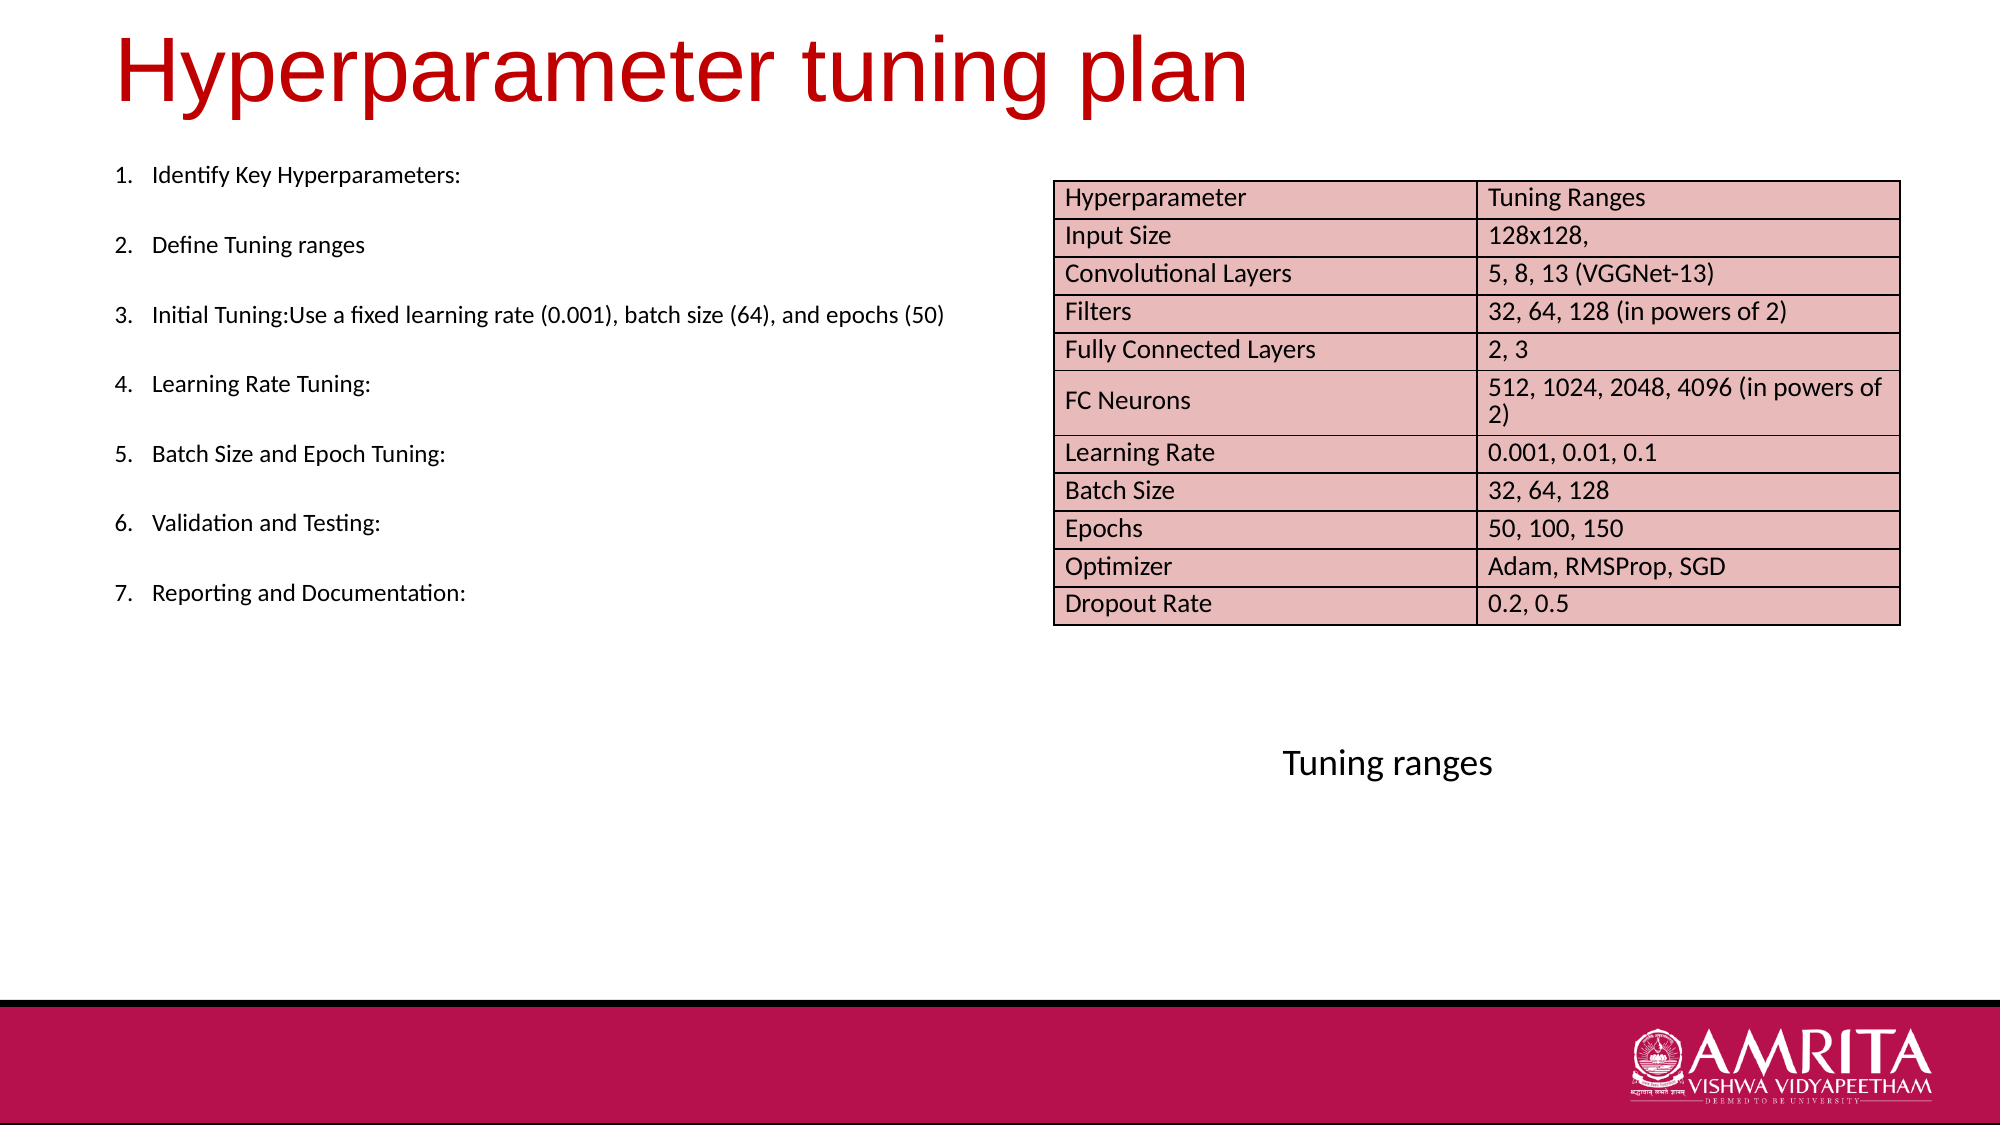

# Hyperparameter tuning plan
Identify Key Hyperparameters:
Define Tuning ranges
Initial Tuning:Use a fixed learning rate (0.001), batch size (64), and epochs (50)
Learning Rate Tuning:
Batch Size and Epoch Tuning:
Validation and Testing:
Reporting and Documentation:

| Hyperparameter | Tuning Ranges |
| --- | --- |
| Input Size | 128x128, |
| Convolutional Layers | 5, 8, 13 (VGGNet-13) |
| Filters | 32, 64, 128 (in powers of 2) |
| Fully Connected Layers | 2, 3 |
| FC Neurons | 512, 1024, 2048, 4096 (in powers of 2) |
| Learning Rate | 0.001, 0.01, 0.1 |
| Batch Size | 32, 64, 128 |
| Epochs | 50, 100, 150 |
| Optimizer | Adam, RMSProp, SGD |
| Dropout Rate | 0.2, 0.5 |
Tuning ranges